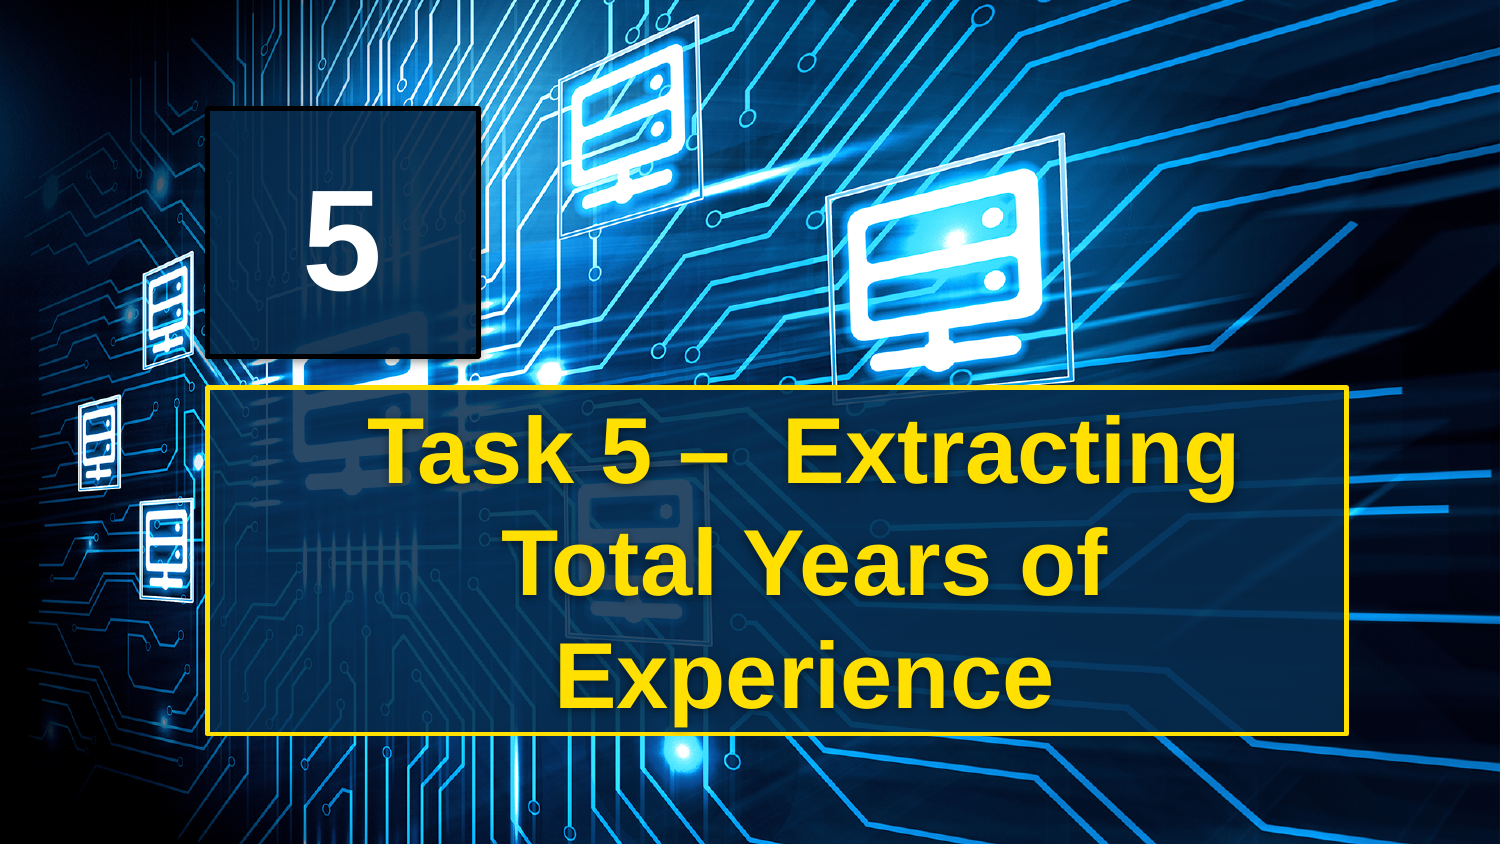

5

# Task 5 –  Extracting Total Years of Experience